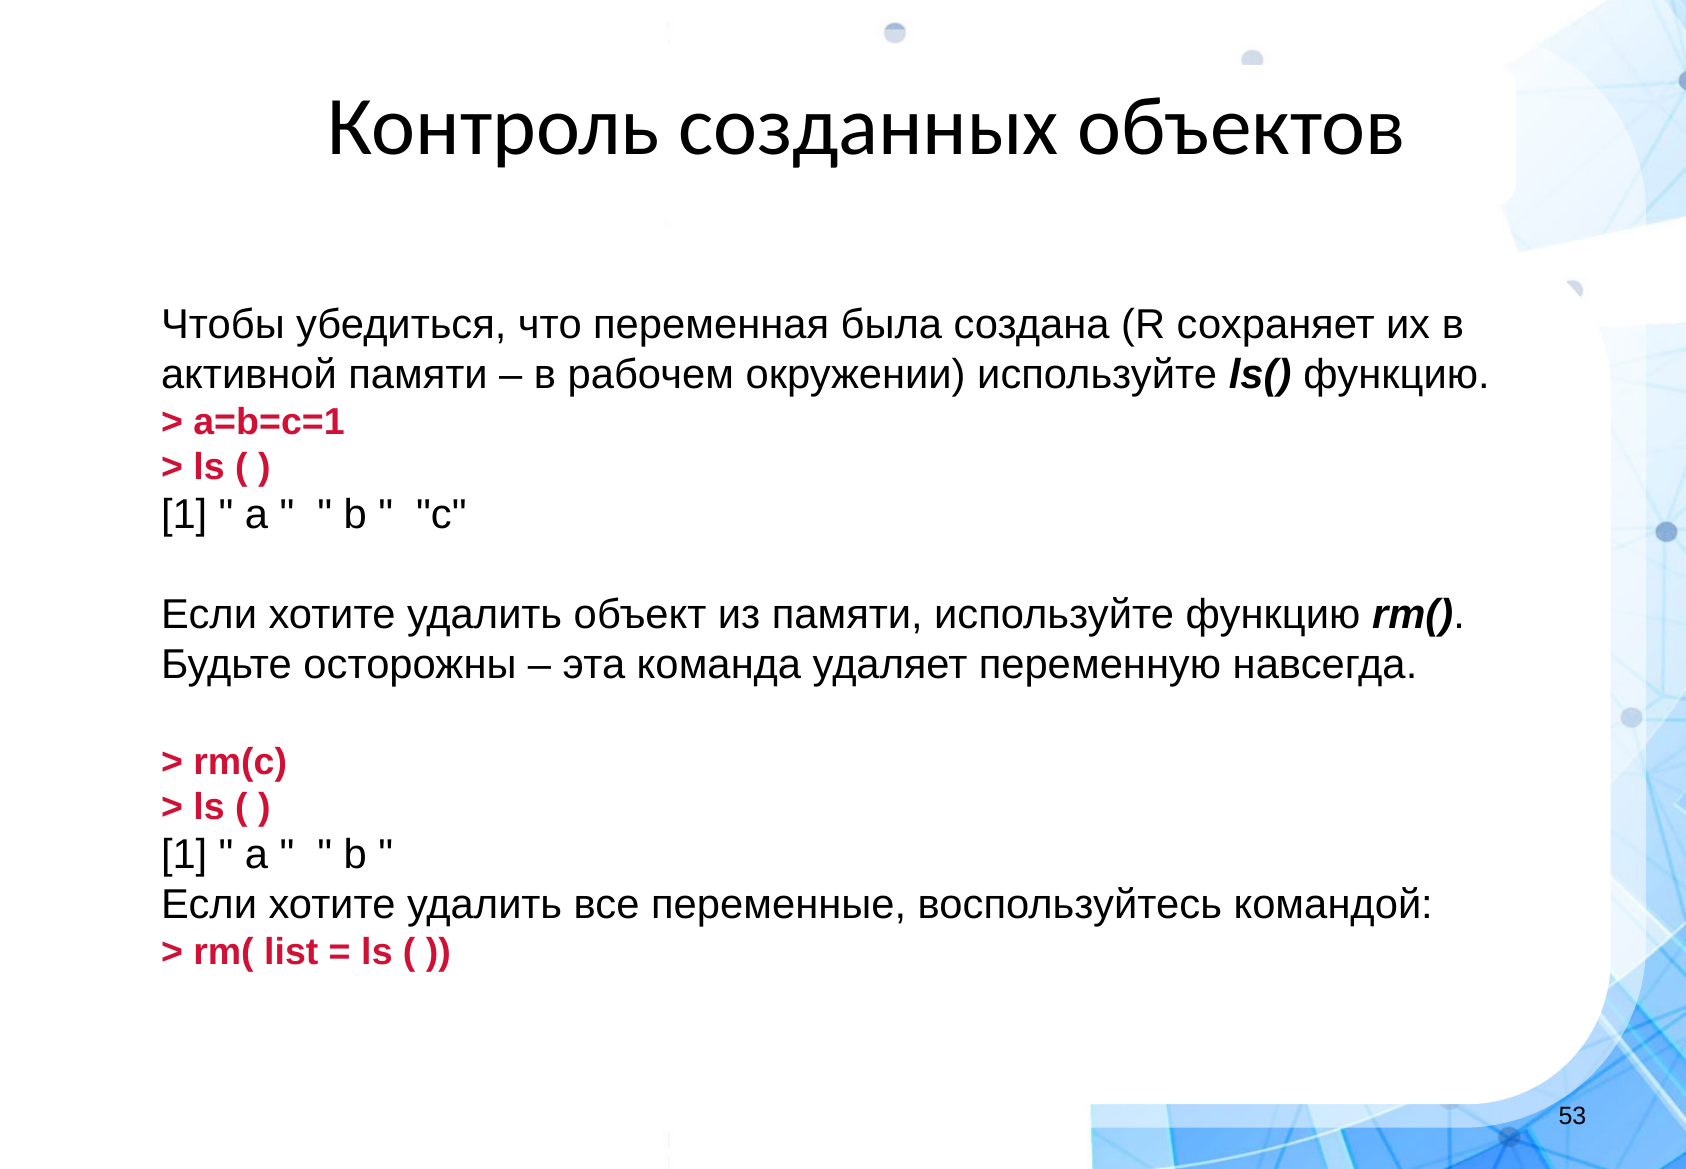

Контроль созданных объектов
Чтобы убедиться, что переменная была создана (R сохраняет их в активной памяти – в рабочем окружении) используйте ls() функцию.
> a=b=c=1
> ls ( )
[1] " a "  " b "  "с"

Если хотите удалить объект из памяти, используйте функцию rm(). Будьте осторожны – эта команда удаляет переменную навсегда.

> rm(c)
> ls ( )
[1] " a "  " b "
Если хотите удалить все переменные, воспользуйтесь командой:
> rm( list = ls ( ))

53